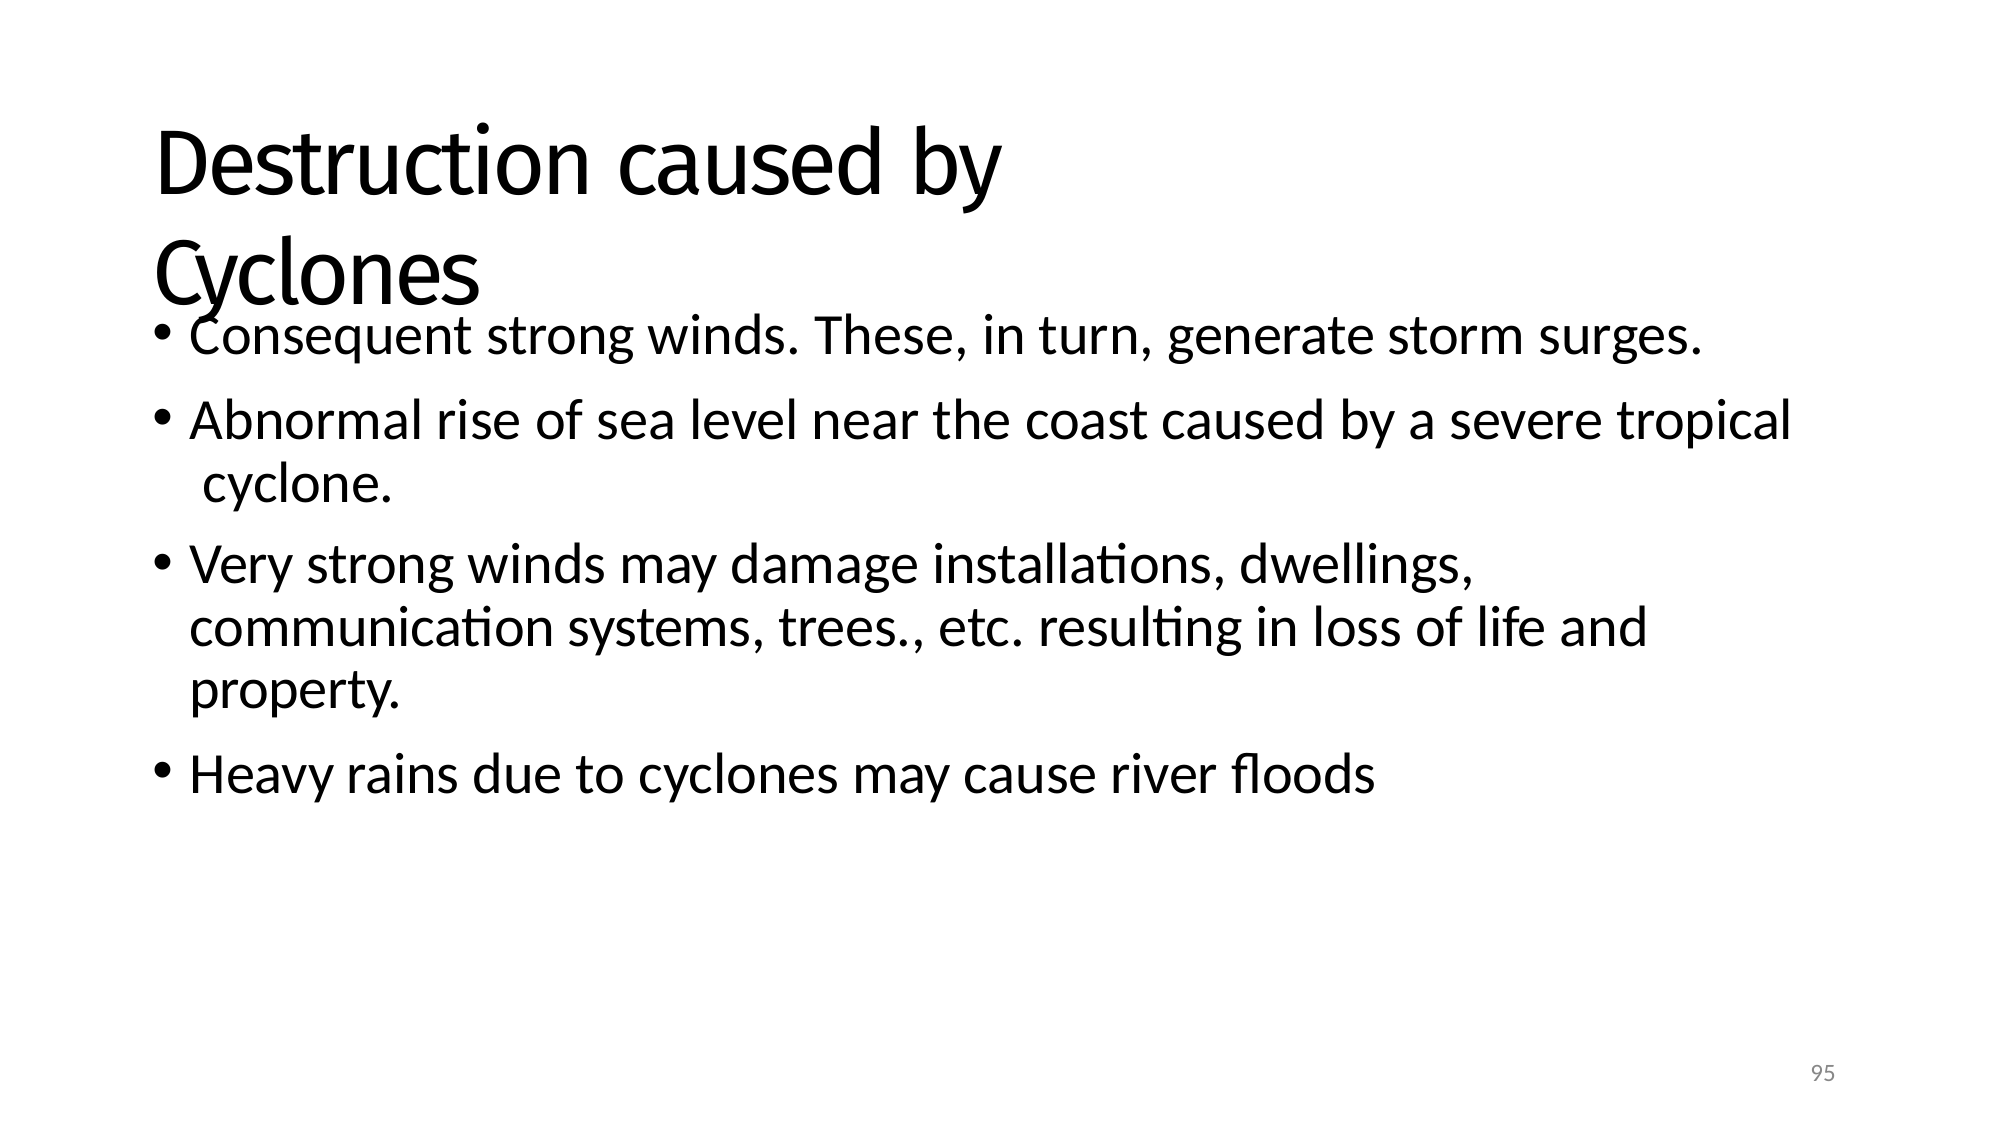

# Destruction caused by Cyclones
Consequent strong winds. These, in turn, generate storm surges.
Abnormal rise of sea level near the coast caused by a severe tropical  cyclone.
Very strong winds may damage installations, dwellings,  communication systems, trees., etc. resulting in loss of life and  property.
Heavy rains due to cyclones may cause river floods
95